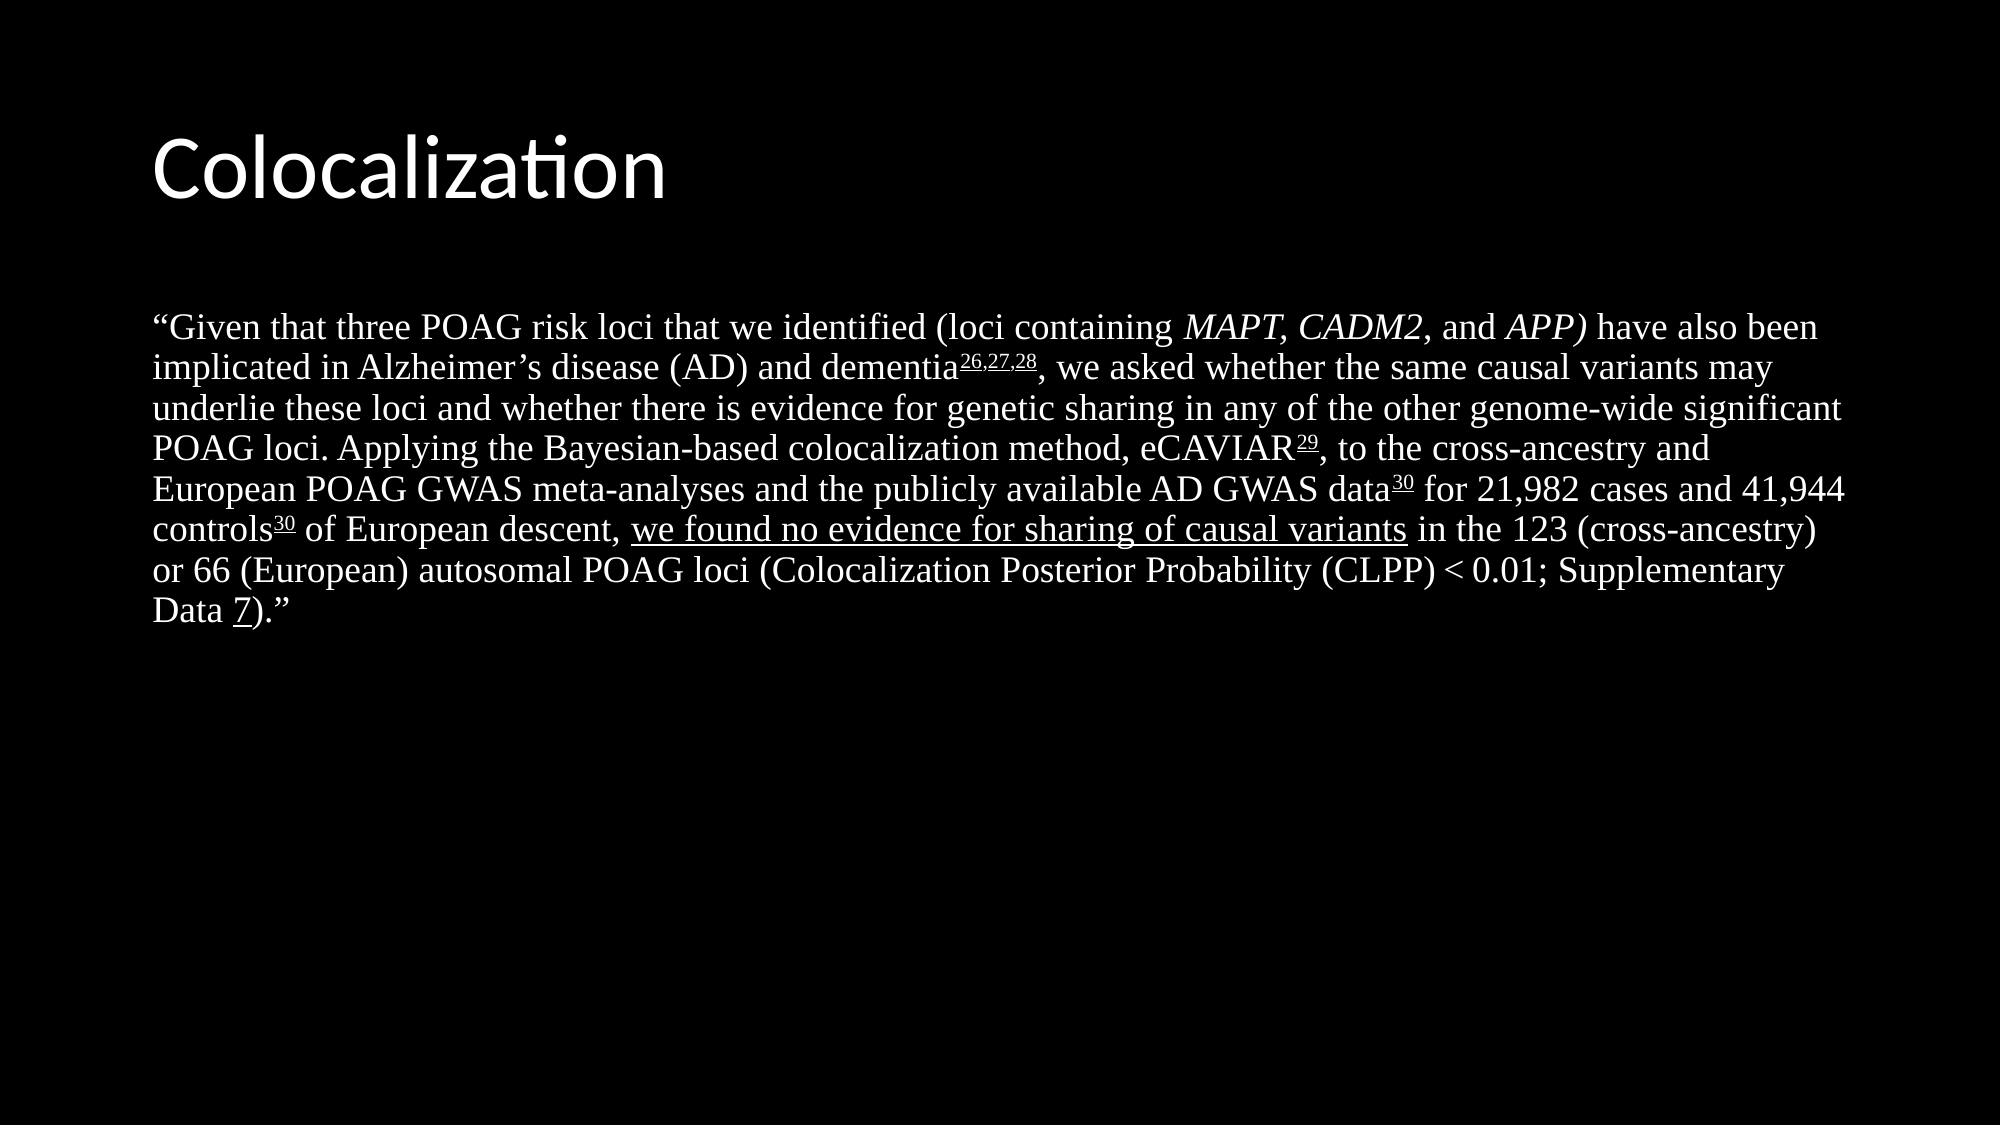

# Colocalization
“Given that three POAG risk loci that we identified (loci containing MAPT, CADM2, and APP) have also been implicated in Alzheimer’s disease (AD) and dementia26,27,28, we asked whether the same causal variants may underlie these loci and whether there is evidence for genetic sharing in any of the other genome-wide significant POAG loci. Applying the Bayesian-based colocalization method, eCAVIAR29, to the cross-ancestry and European POAG GWAS meta-analyses and the publicly available AD GWAS data30 for 21,982 cases and 41,944 controls30 of European descent, we found no evidence for sharing of causal variants in the 123 (cross-ancestry) or 66 (European) autosomal POAG loci (Colocalization Posterior Probability (CLPP) < 0.01; Supplementary Data 7).”